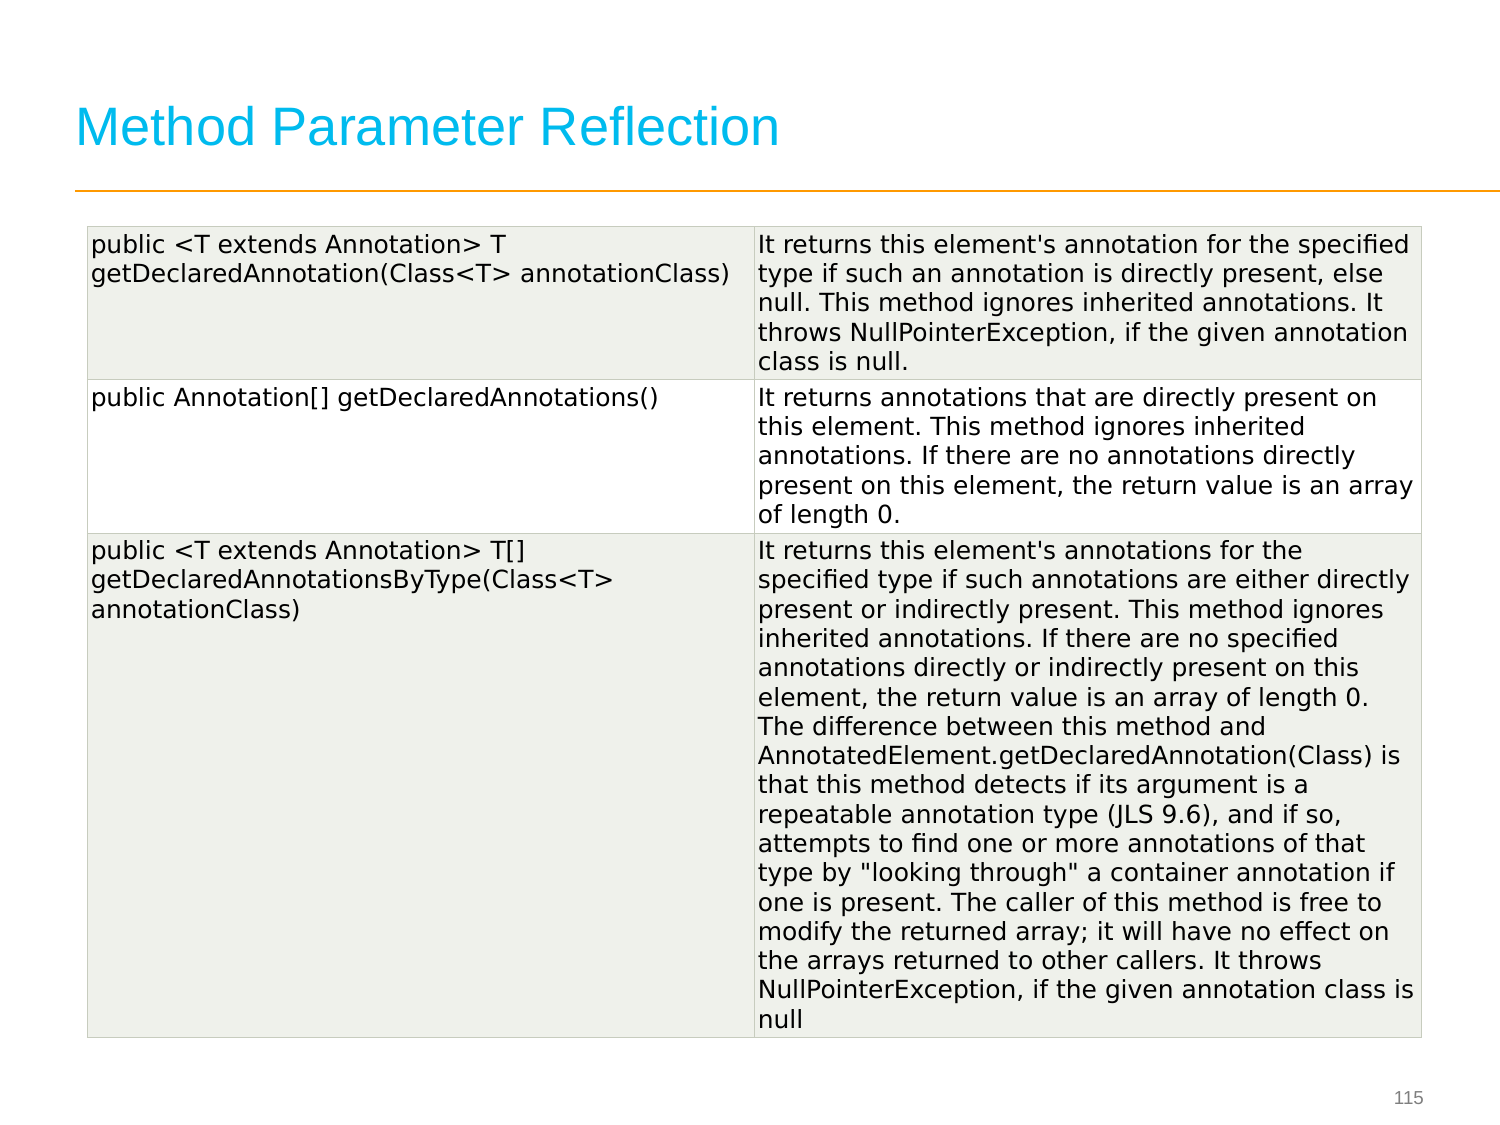

# Method Parameter Reflection
| public <T extends Annotation> T getDeclaredAnnotation(Class<T> annotationClass) | It returns this element's annotation for the specified type if such an annotation is directly present, else null. This method ignores inherited annotations. It throws NullPointerException, if the given annotation class is null. |
| --- | --- |
| public Annotation[] getDeclaredAnnotations() | It returns annotations that are directly present on this element. This method ignores inherited annotations. If there are no annotations directly present on this element, the return value is an array of length 0. |
| public <T extends Annotation> T[] getDeclaredAnnotationsByType(Class<T> annotationClass) | It returns this element's annotations for the specified type if such annotations are either directly present or indirectly present. This method ignores inherited annotations. If there are no specified annotations directly or indirectly present on this element, the return value is an array of length 0. The difference between this method and AnnotatedElement.getDeclaredAnnotation(Class) is that this method detects if its argument is a repeatable annotation type (JLS 9.6), and if so, attempts to find one or more annotations of that type by "looking through" a container annotation if one is present. The caller of this method is free to modify the returned array; it will have no effect on the arrays returned to other callers. It throws NullPointerException, if the given annotation class is null |